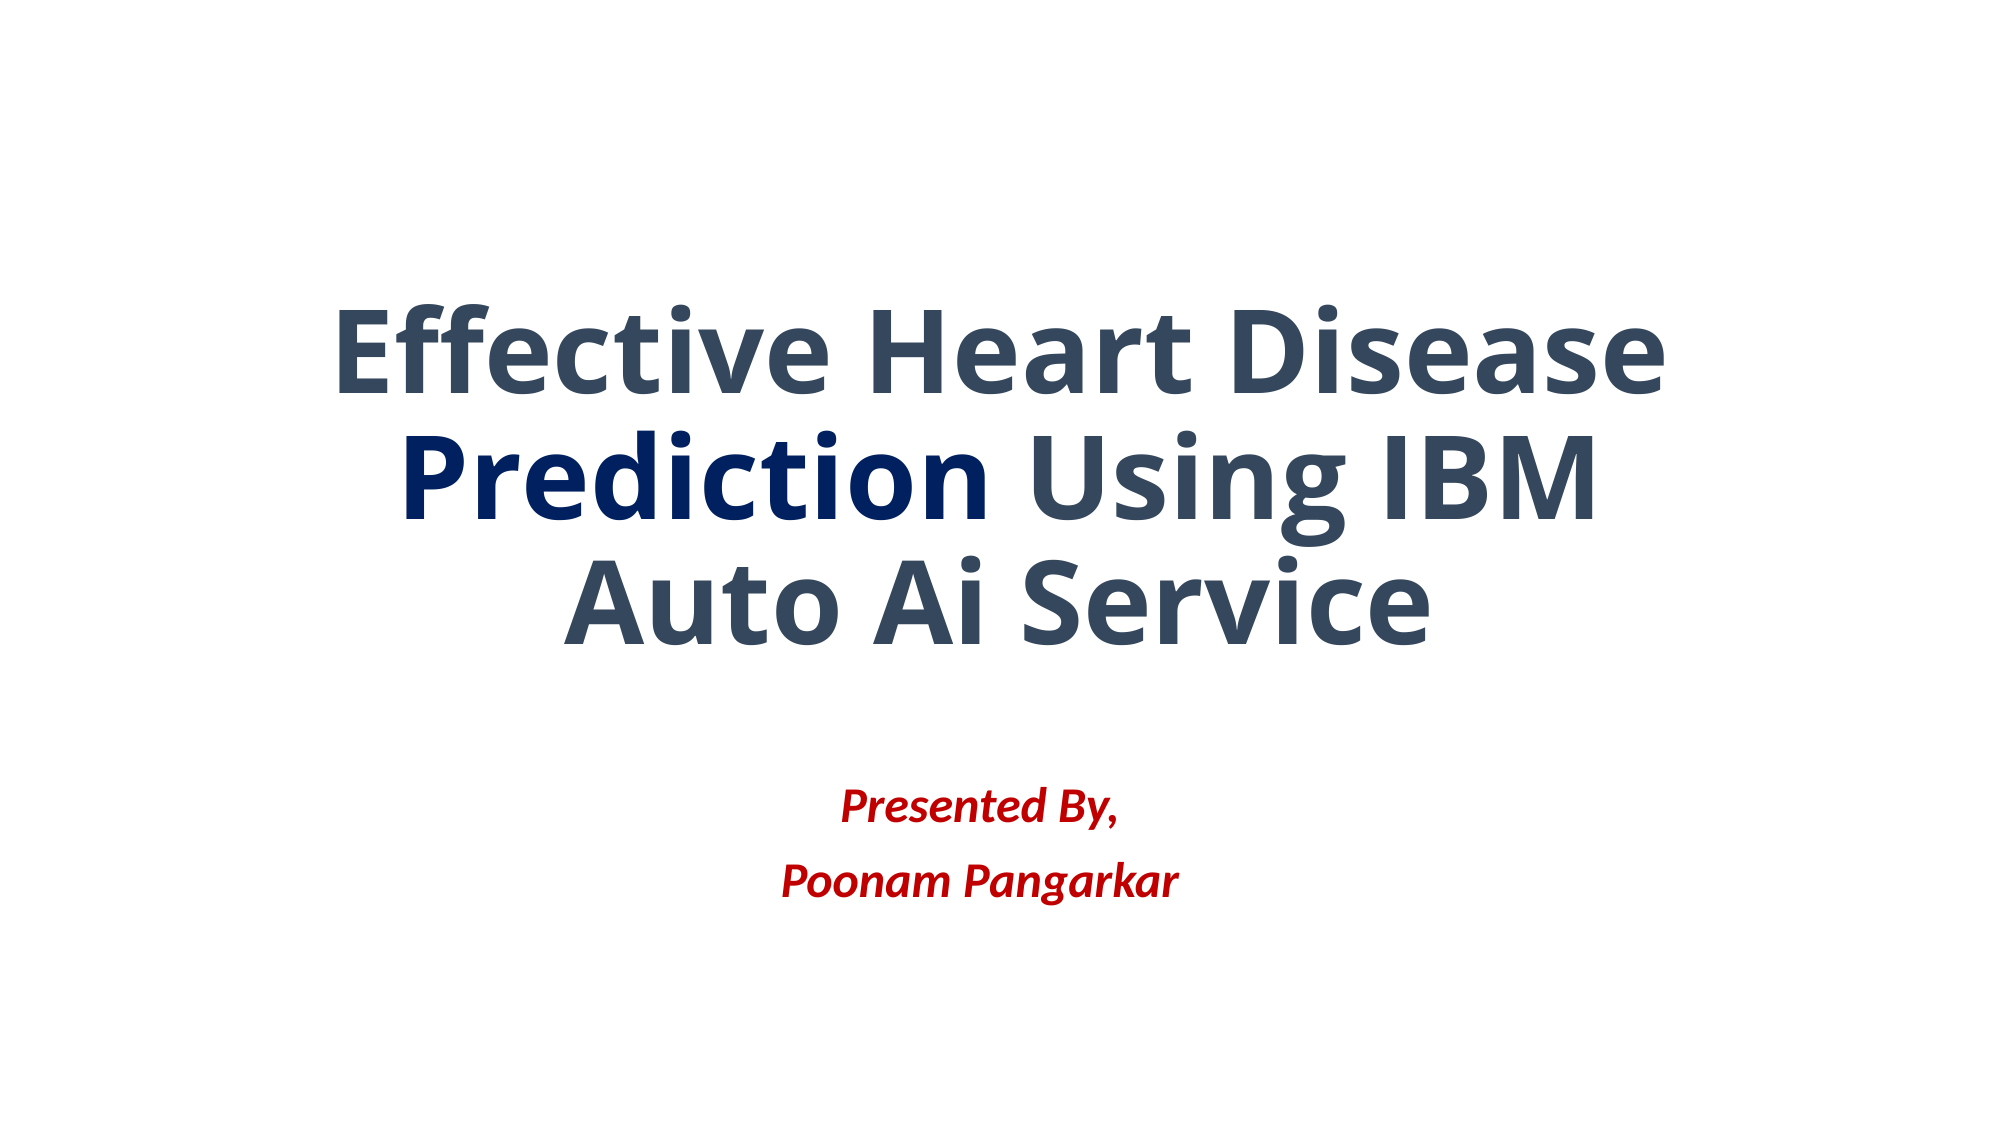

# Effective Heart Disease Prediction Using IBM Auto Ai Service
Presented By,
Poonam Pangarkar